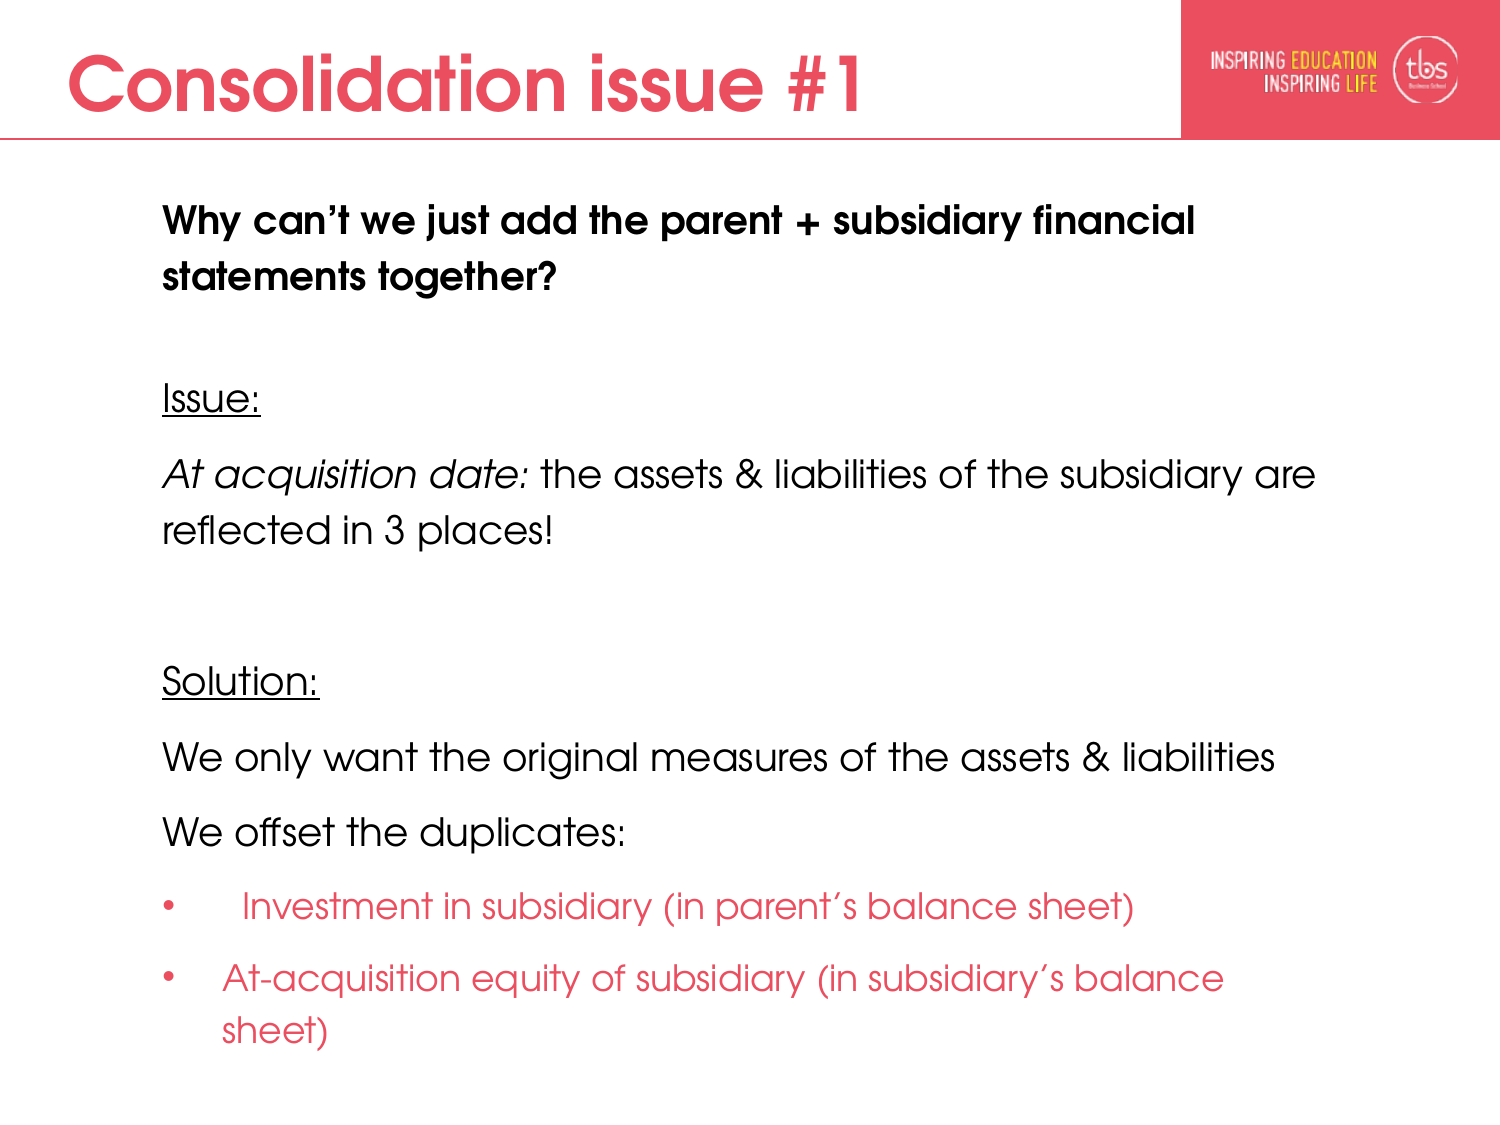

# Consolidation issue #1
Why can’t we just add the parent + subsidiary financial statements together?
Issue:
At acquisition date: the assets & liabilities of the subsidiary are reflected in 3 places!

Solution:
We only want the original measures of the assets & liabilities
We offset the duplicates:
Investment in subsidiary (in parent’s balance sheet)
At-acquisition equity of subsidiary (in subsidiary’s balance sheet)